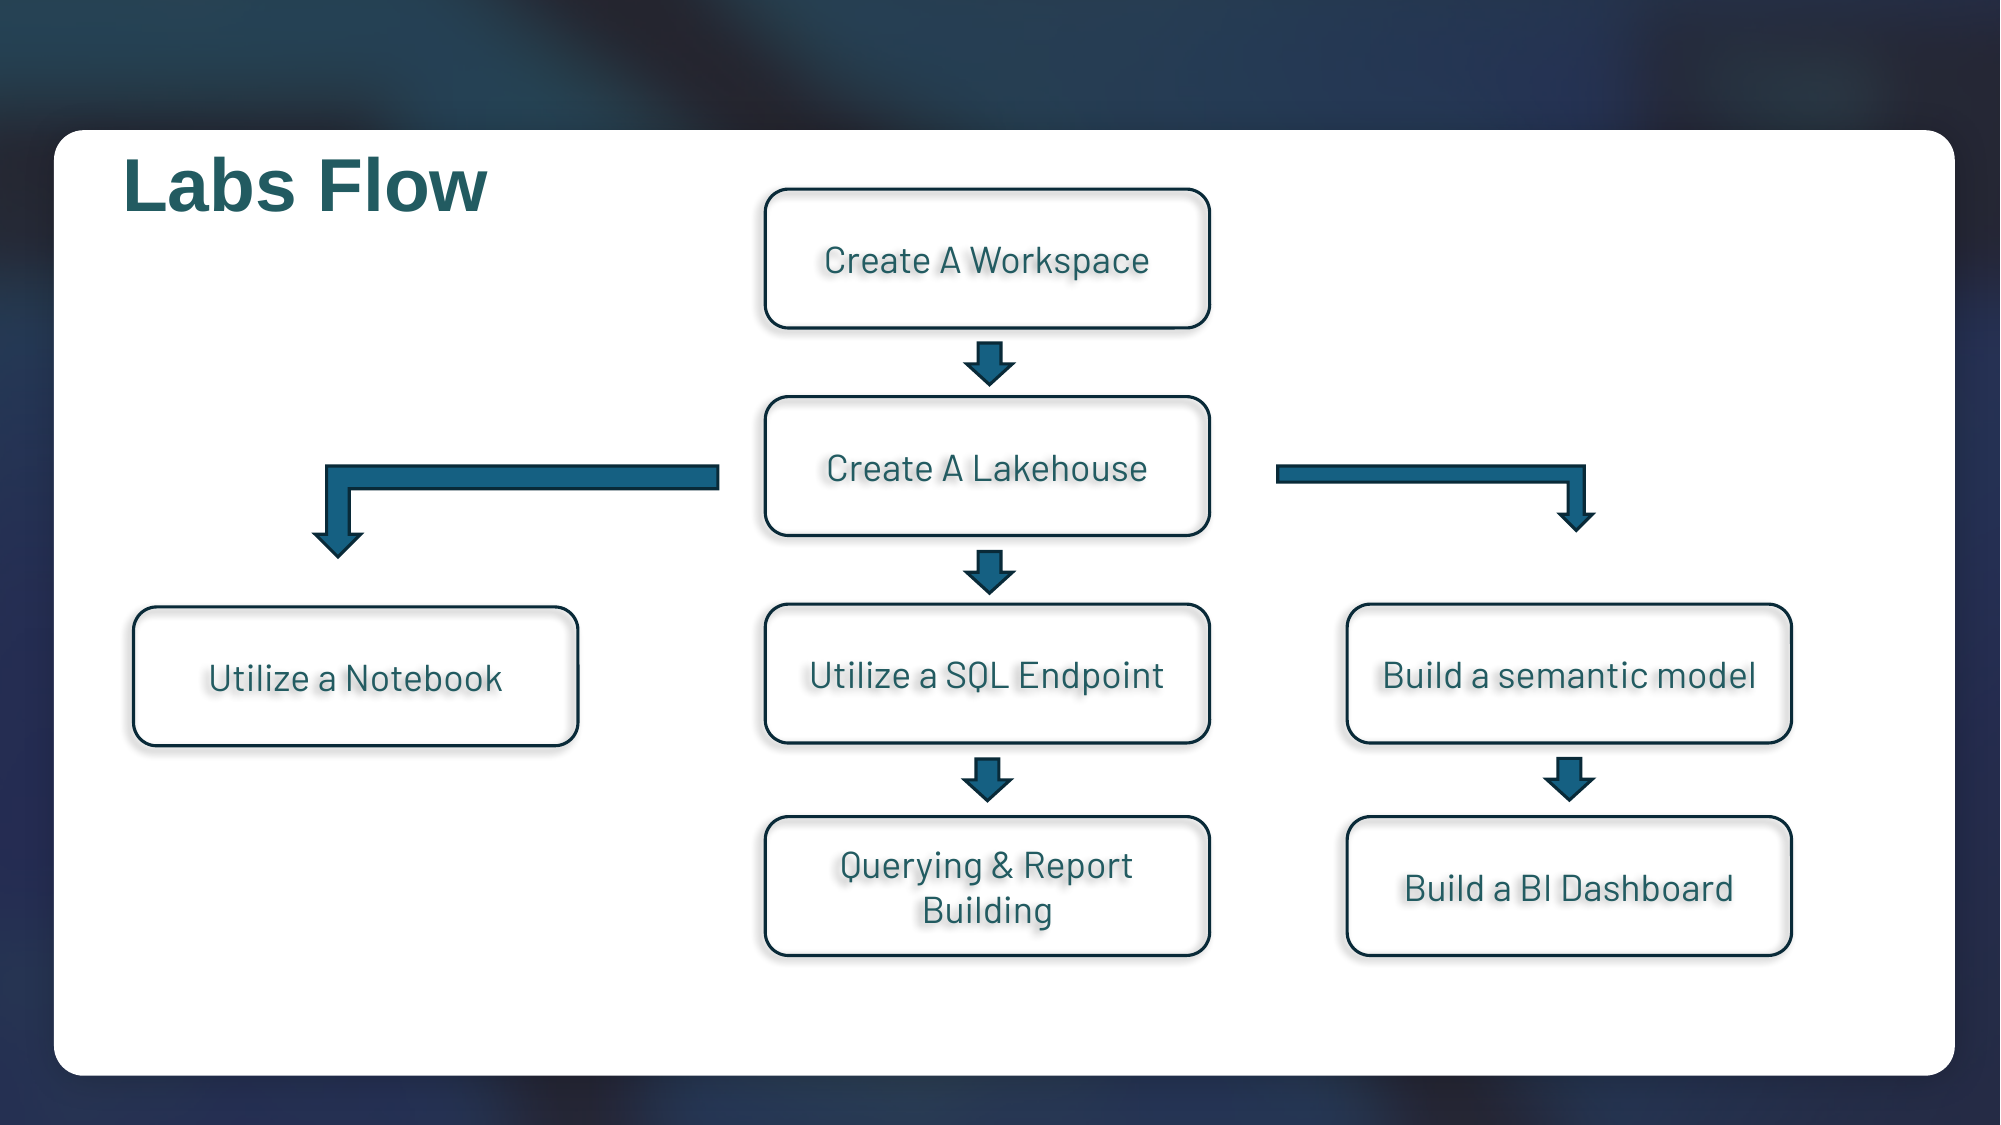

Labs Flow
Create A Workspace

Create A Lakehouse

Utilize a SQL Endpoint
Build a semantic model
Utilize a Notebook

Querying & Report Building
Build a BI Dashboard